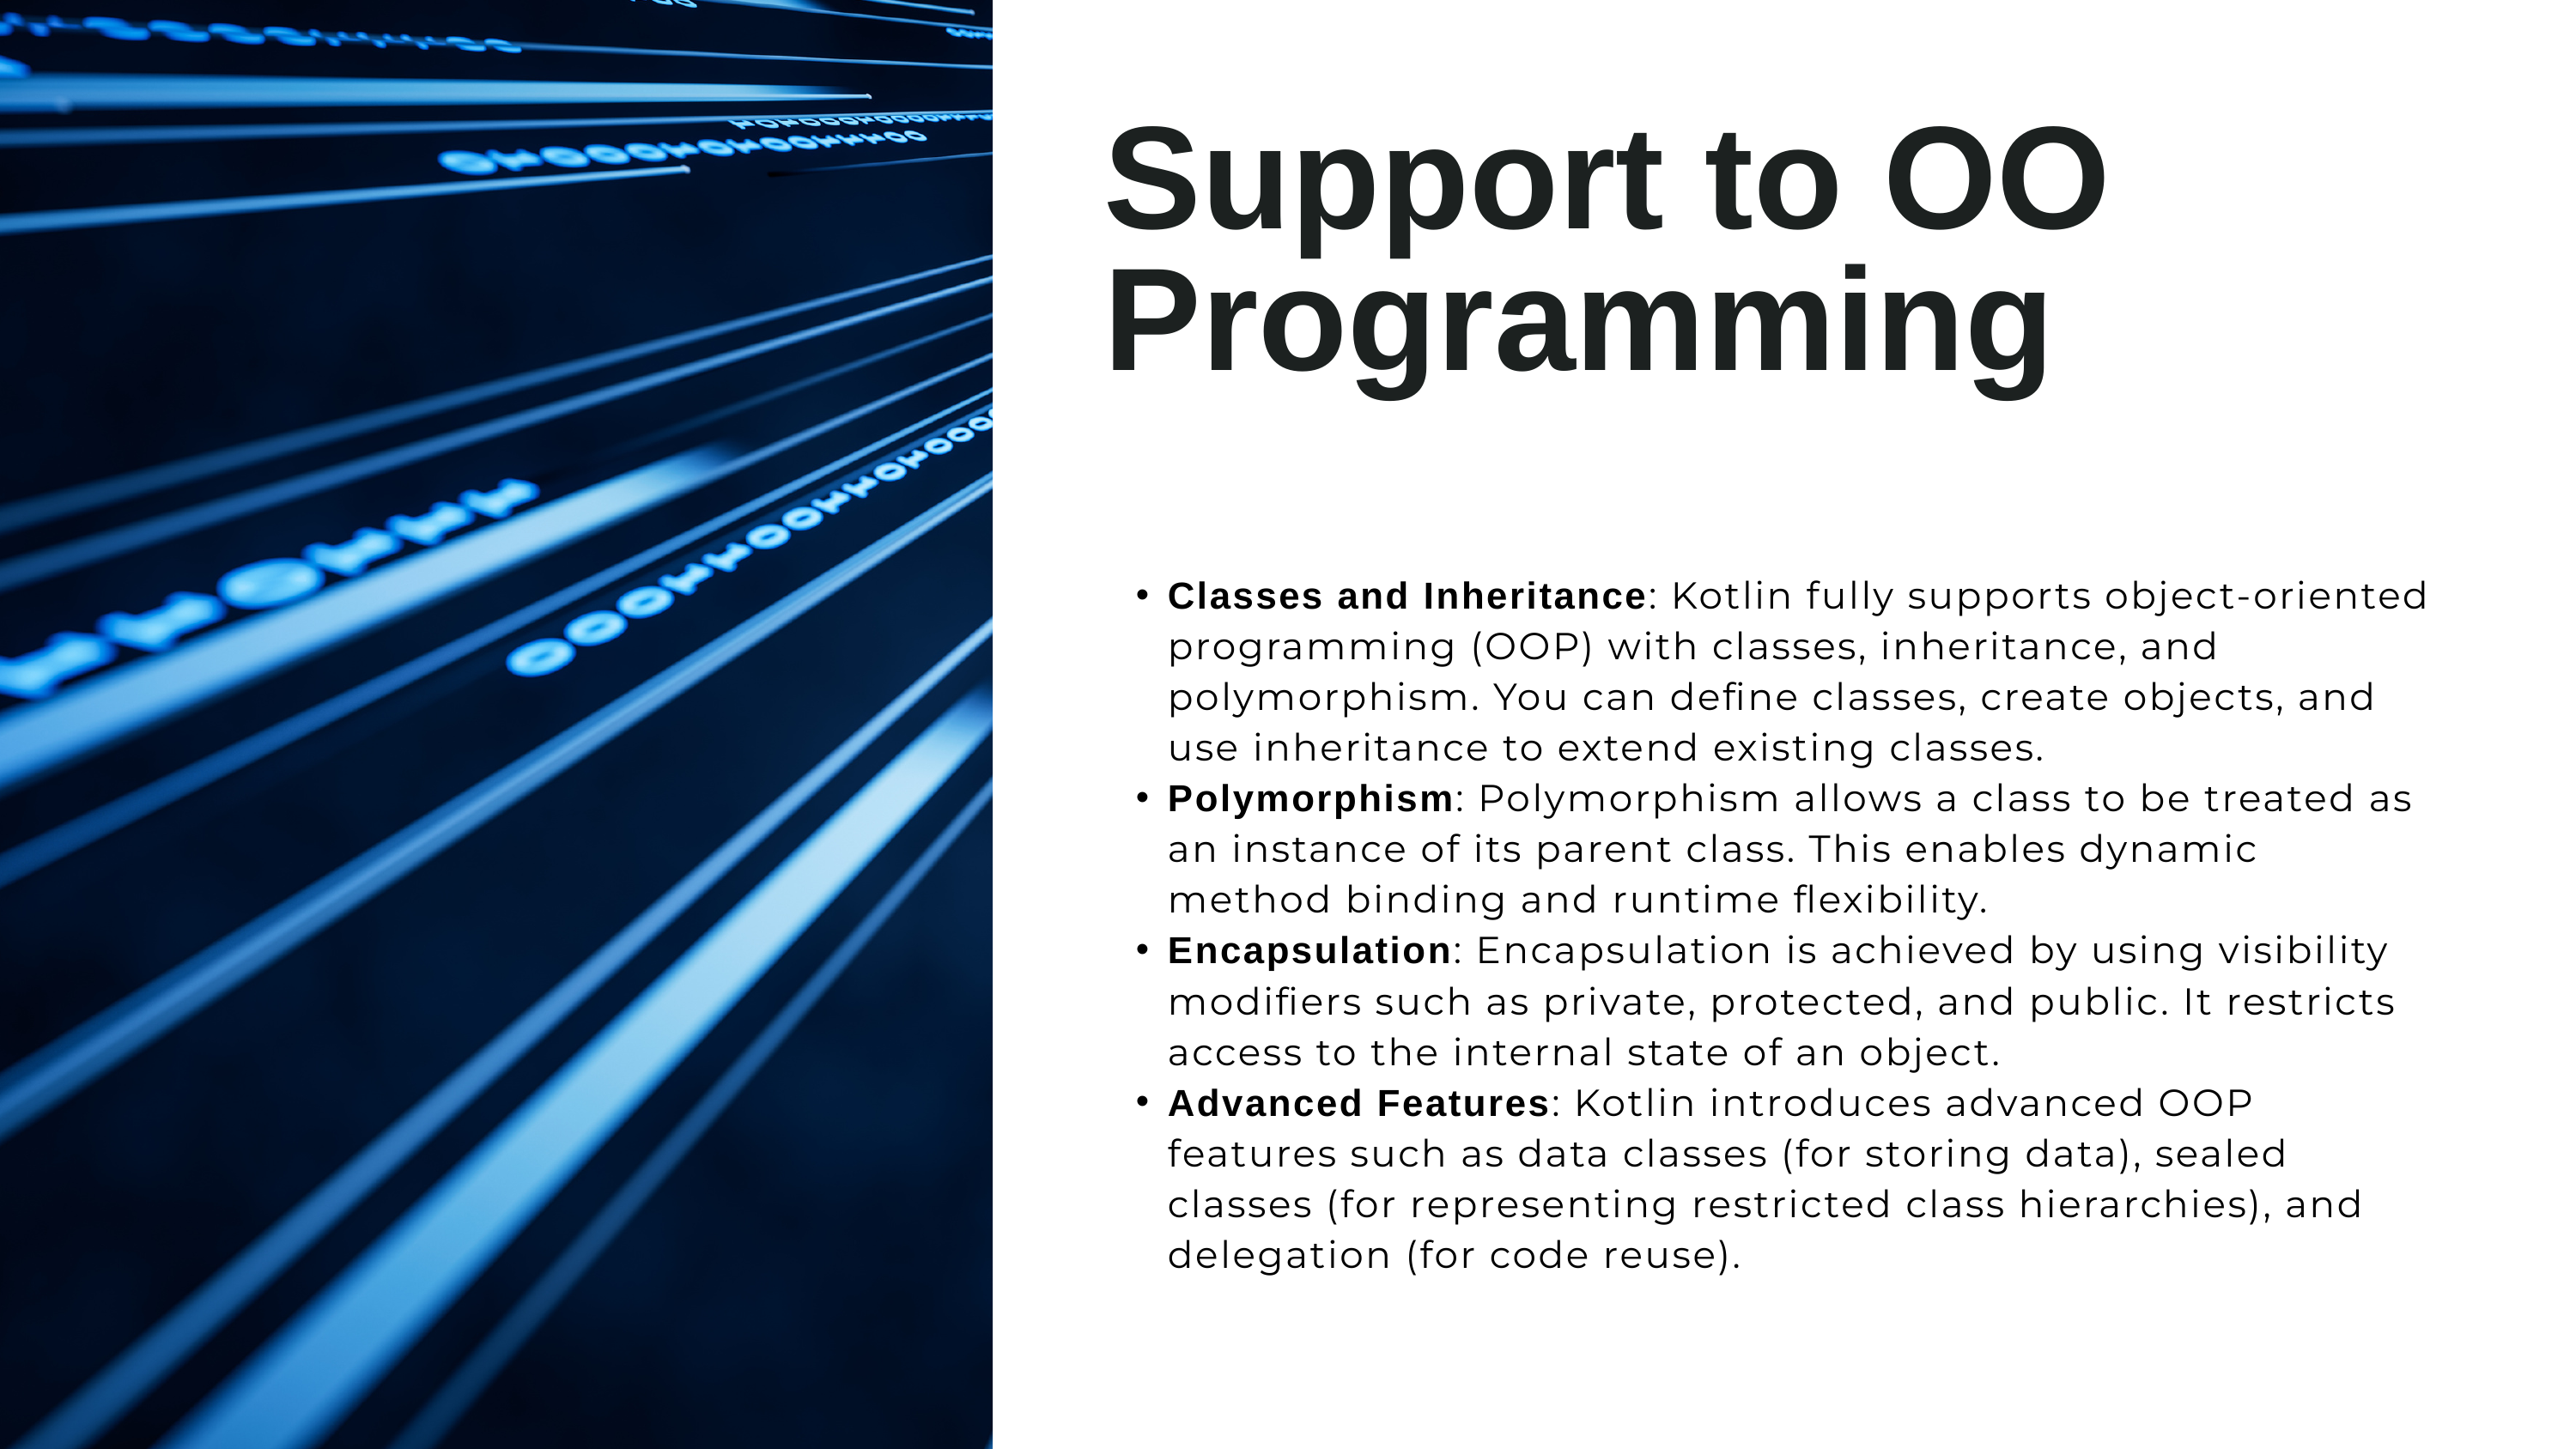

Support to OO Programming
Classes and Inheritance: Kotlin fully supports object-oriented programming (OOP) with classes, inheritance, and polymorphism. You can define classes, create objects, and use inheritance to extend existing classes.
Polymorphism: Polymorphism allows a class to be treated as an instance of its parent class. This enables dynamic method binding and runtime flexibility.
Encapsulation: Encapsulation is achieved by using visibility modifiers such as private, protected, and public. It restricts access to the internal state of an object.
Advanced Features: Kotlin introduces advanced OOP features such as data classes (for storing data), sealed classes (for representing restricted class hierarchies), and delegation (for code reuse).